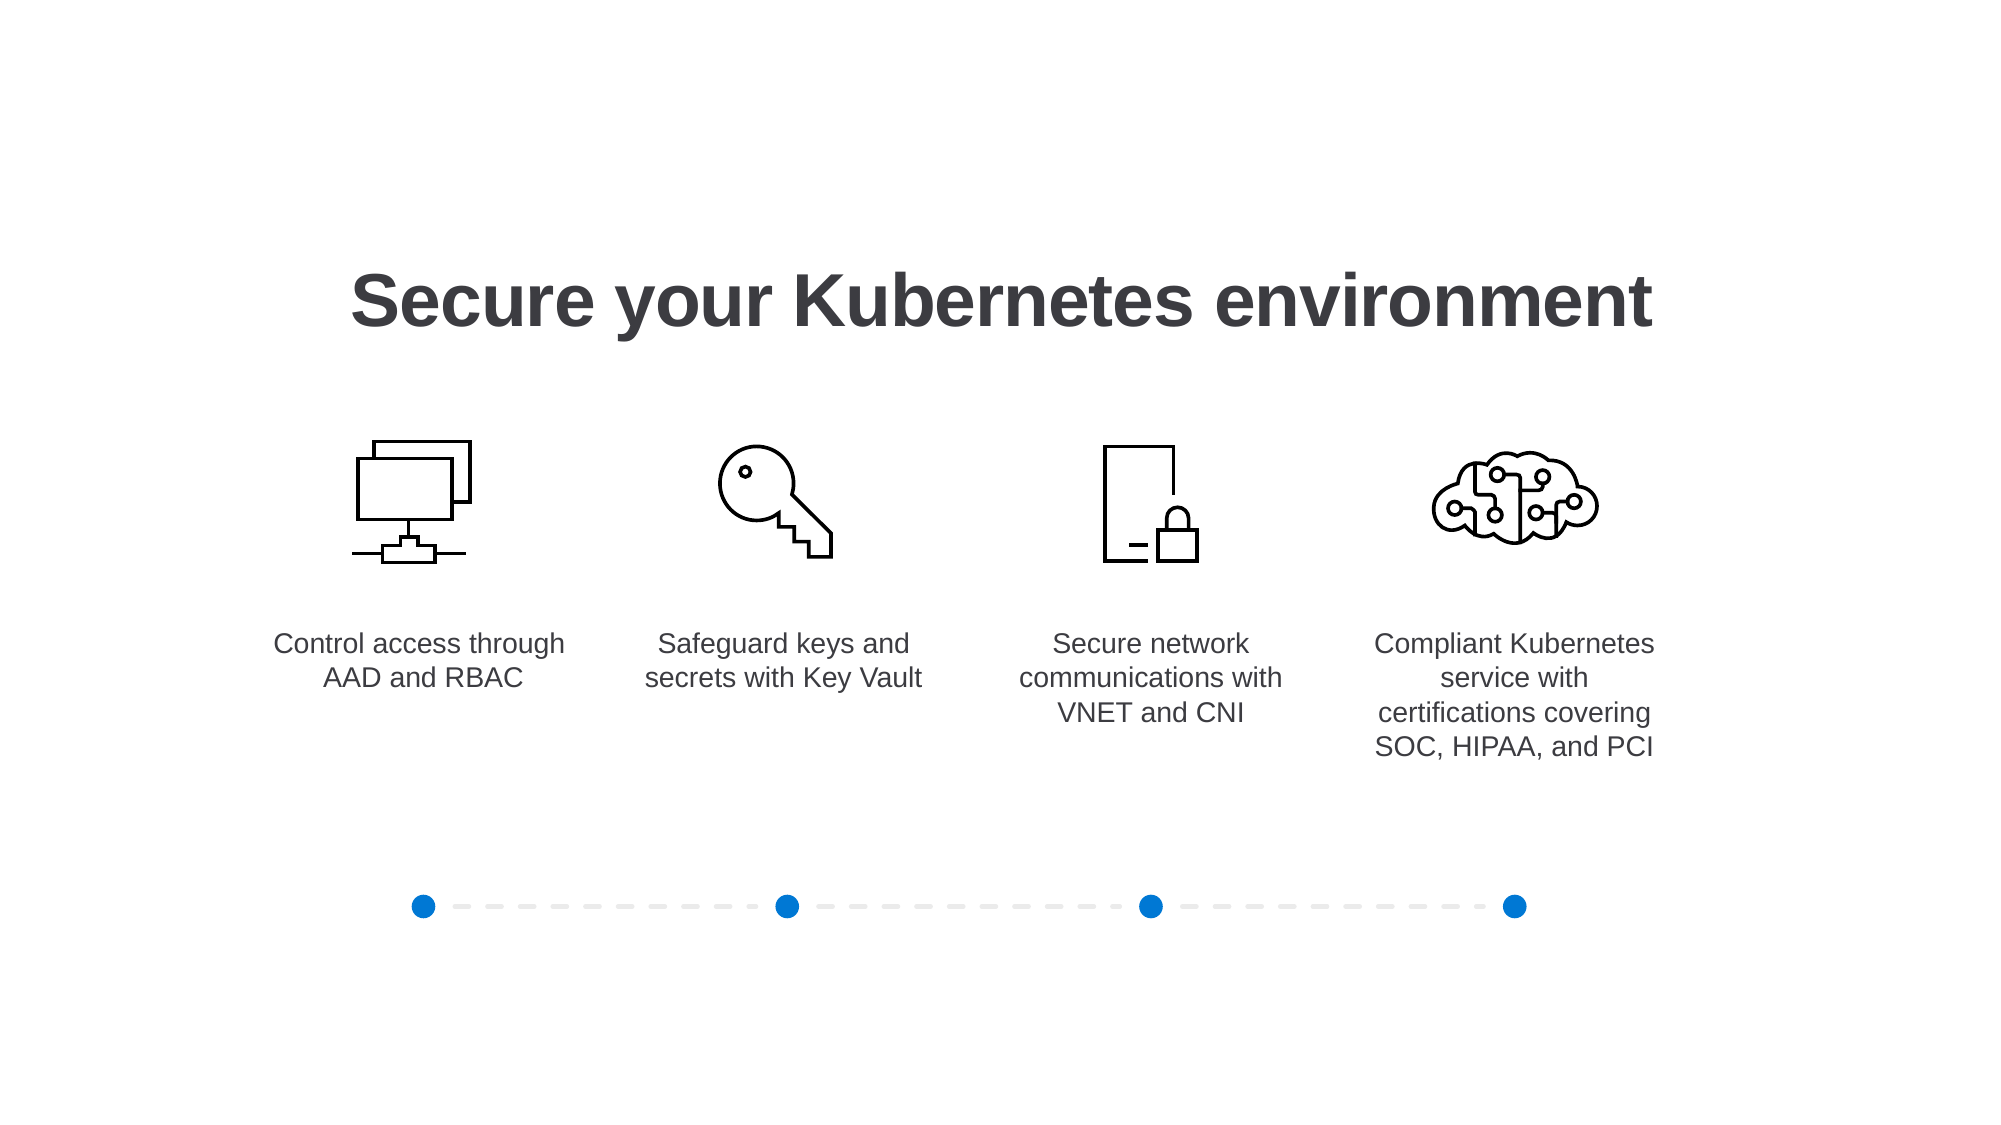

# Secure your Kubernetes environment

Control access through
AAD and RBAC

Compliant Kubernetes service with certifications covering SOC, HIPAA, and PCI

Safeguard keys and secrets with Key Vault

Secure network communications with VNET and CNI